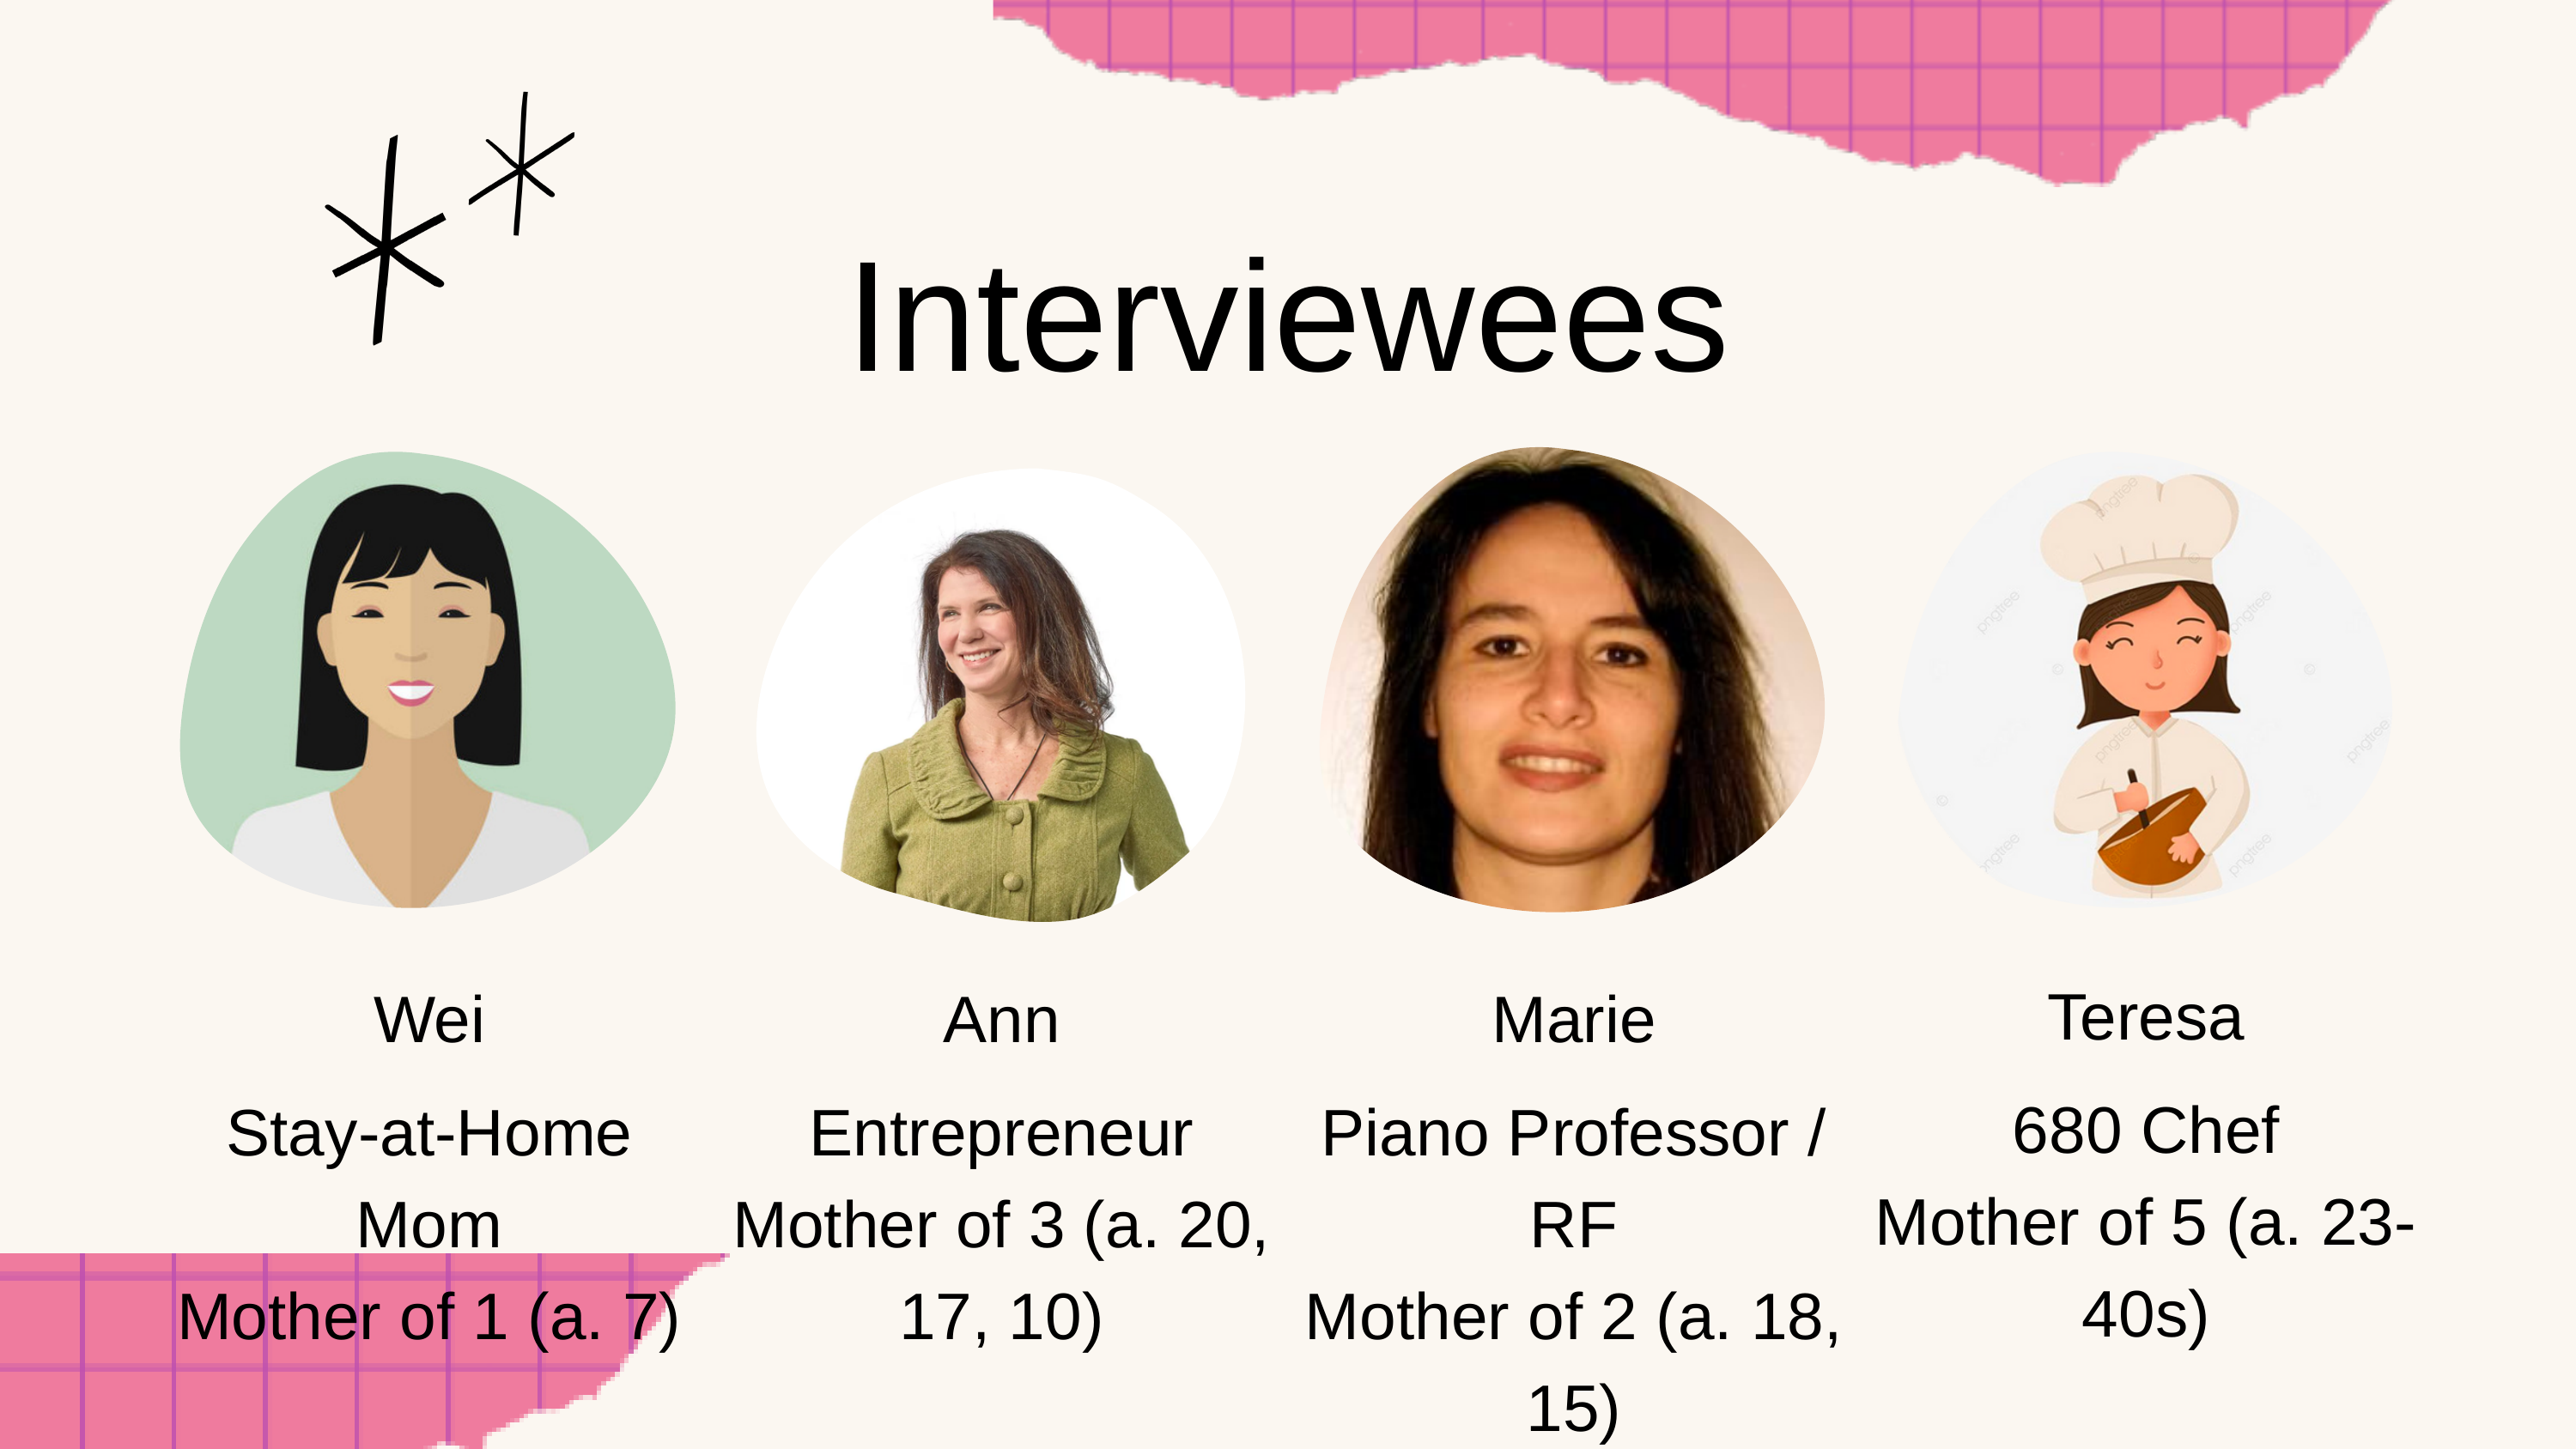

Interviewees

Ann
Entrepreneur
Mother of 3 (a. 20, 17, 10)

Marie
Piano Professor / RF
Mother of 2 (a. 18, 15)

Wei
Stay-at-Home Mom
Mother of 1 (a. 7)

Teresa
680 Chef
Mother of 5 (a. 23-40s)